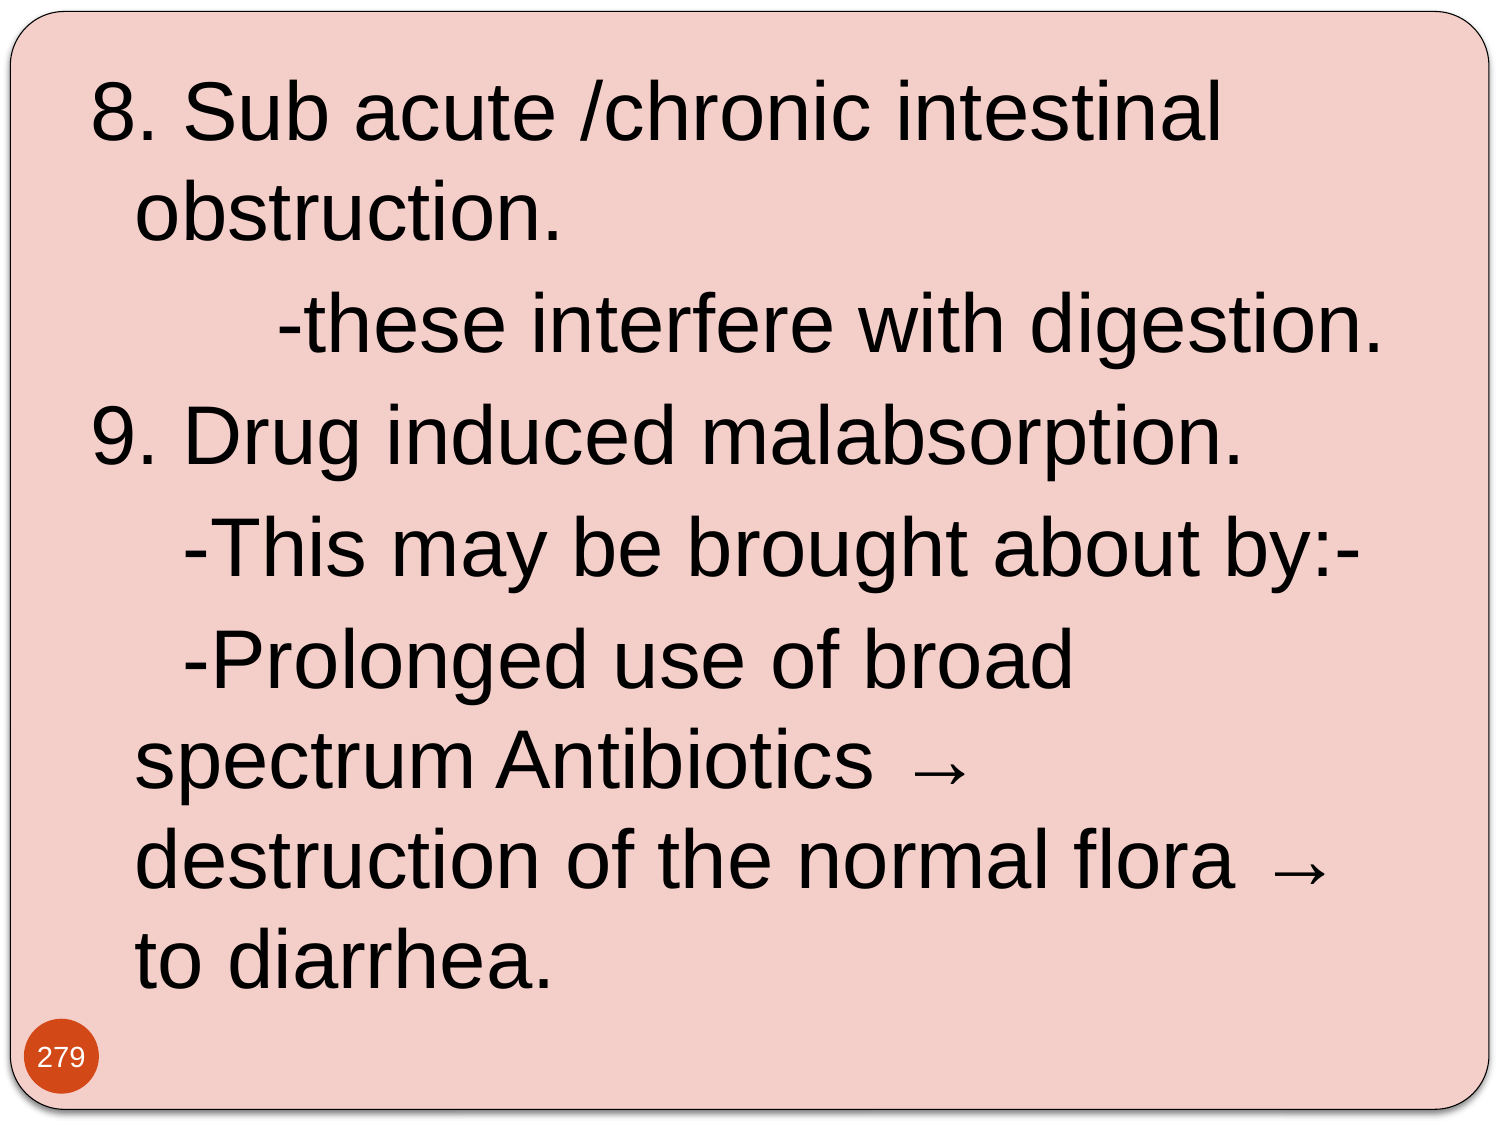

8. Sub acute /chronic intestinal obstruction.
        -these interfere with digestion.
9. Drug induced malabsorption.
    -This may be brought about by:-
    -Prolonged use of broad spectrum Antibiotics → destruction of the normal flora → to diarrhea.
279